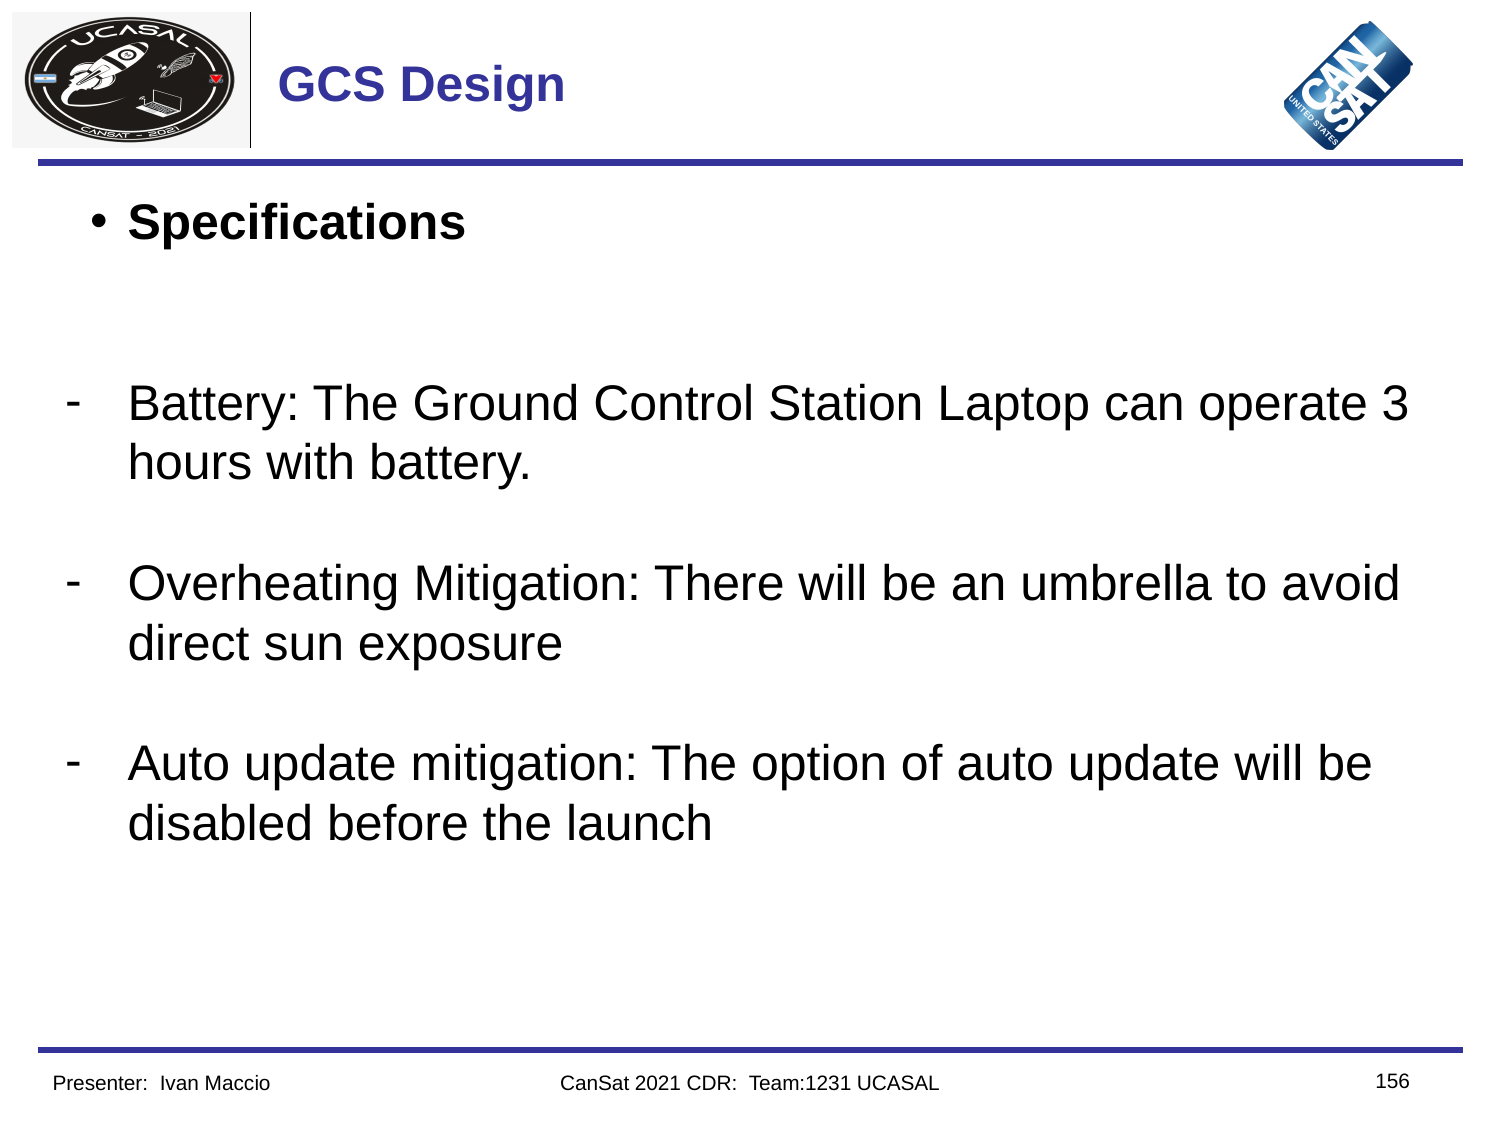

# GCS Design
Specifications

Battery: The Ground Control Station Laptop can operate 3 hours with battery.

Overheating Mitigation: There will be an umbrella to avoid direct sun exposure

Auto update mitigation: The option of auto update will be disabled before the launch
156
Presenter:  Ivan Maccio
CanSat 2021 CDR:  Team:1231 UCASAL